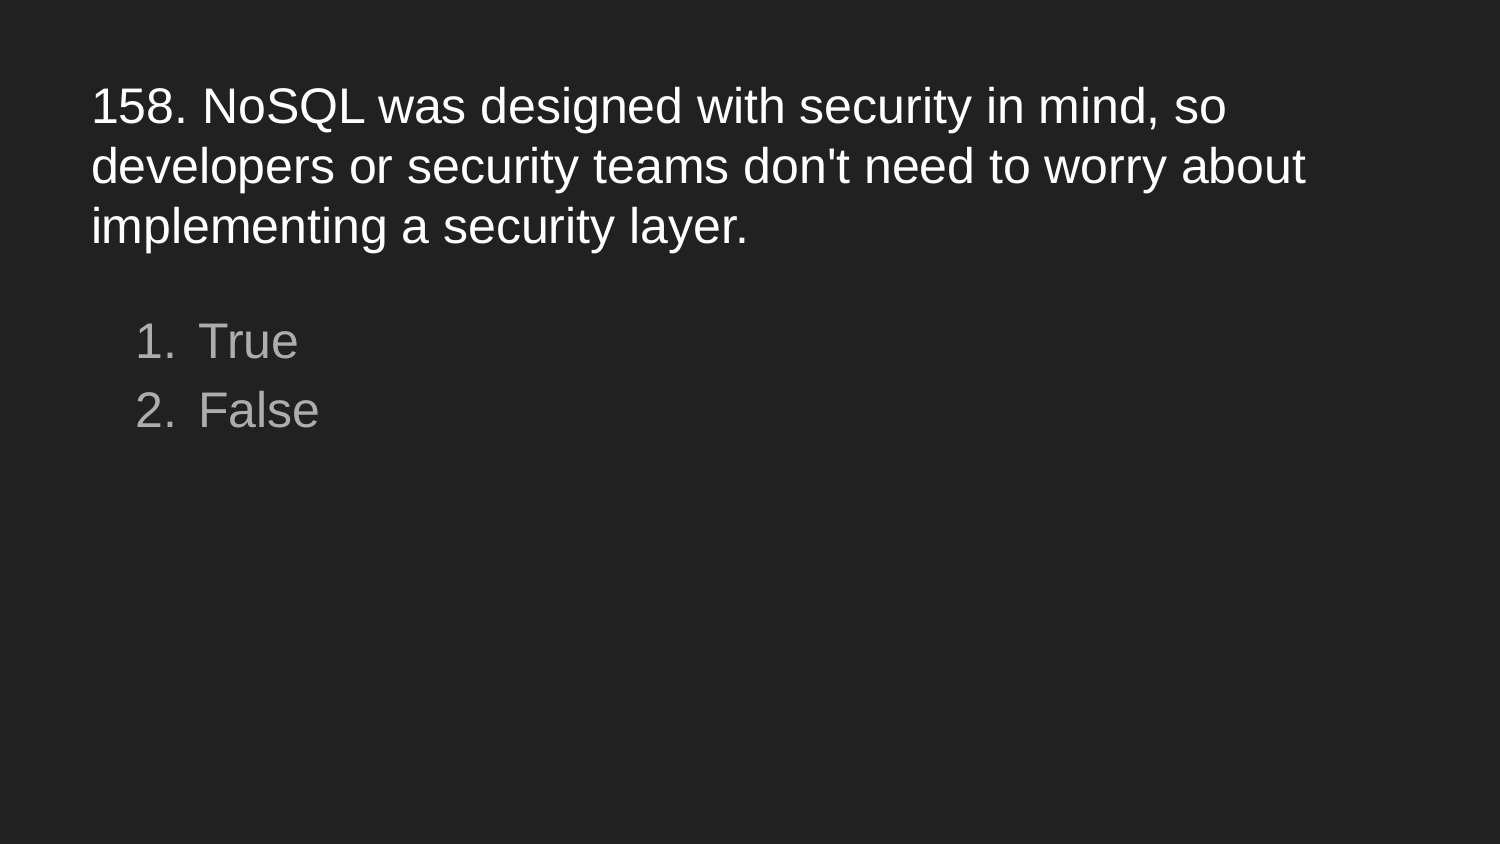

# 158. NoSQL was designed with security in mind, so developers or security teams don't need to worry about implementing a security layer.

True
False